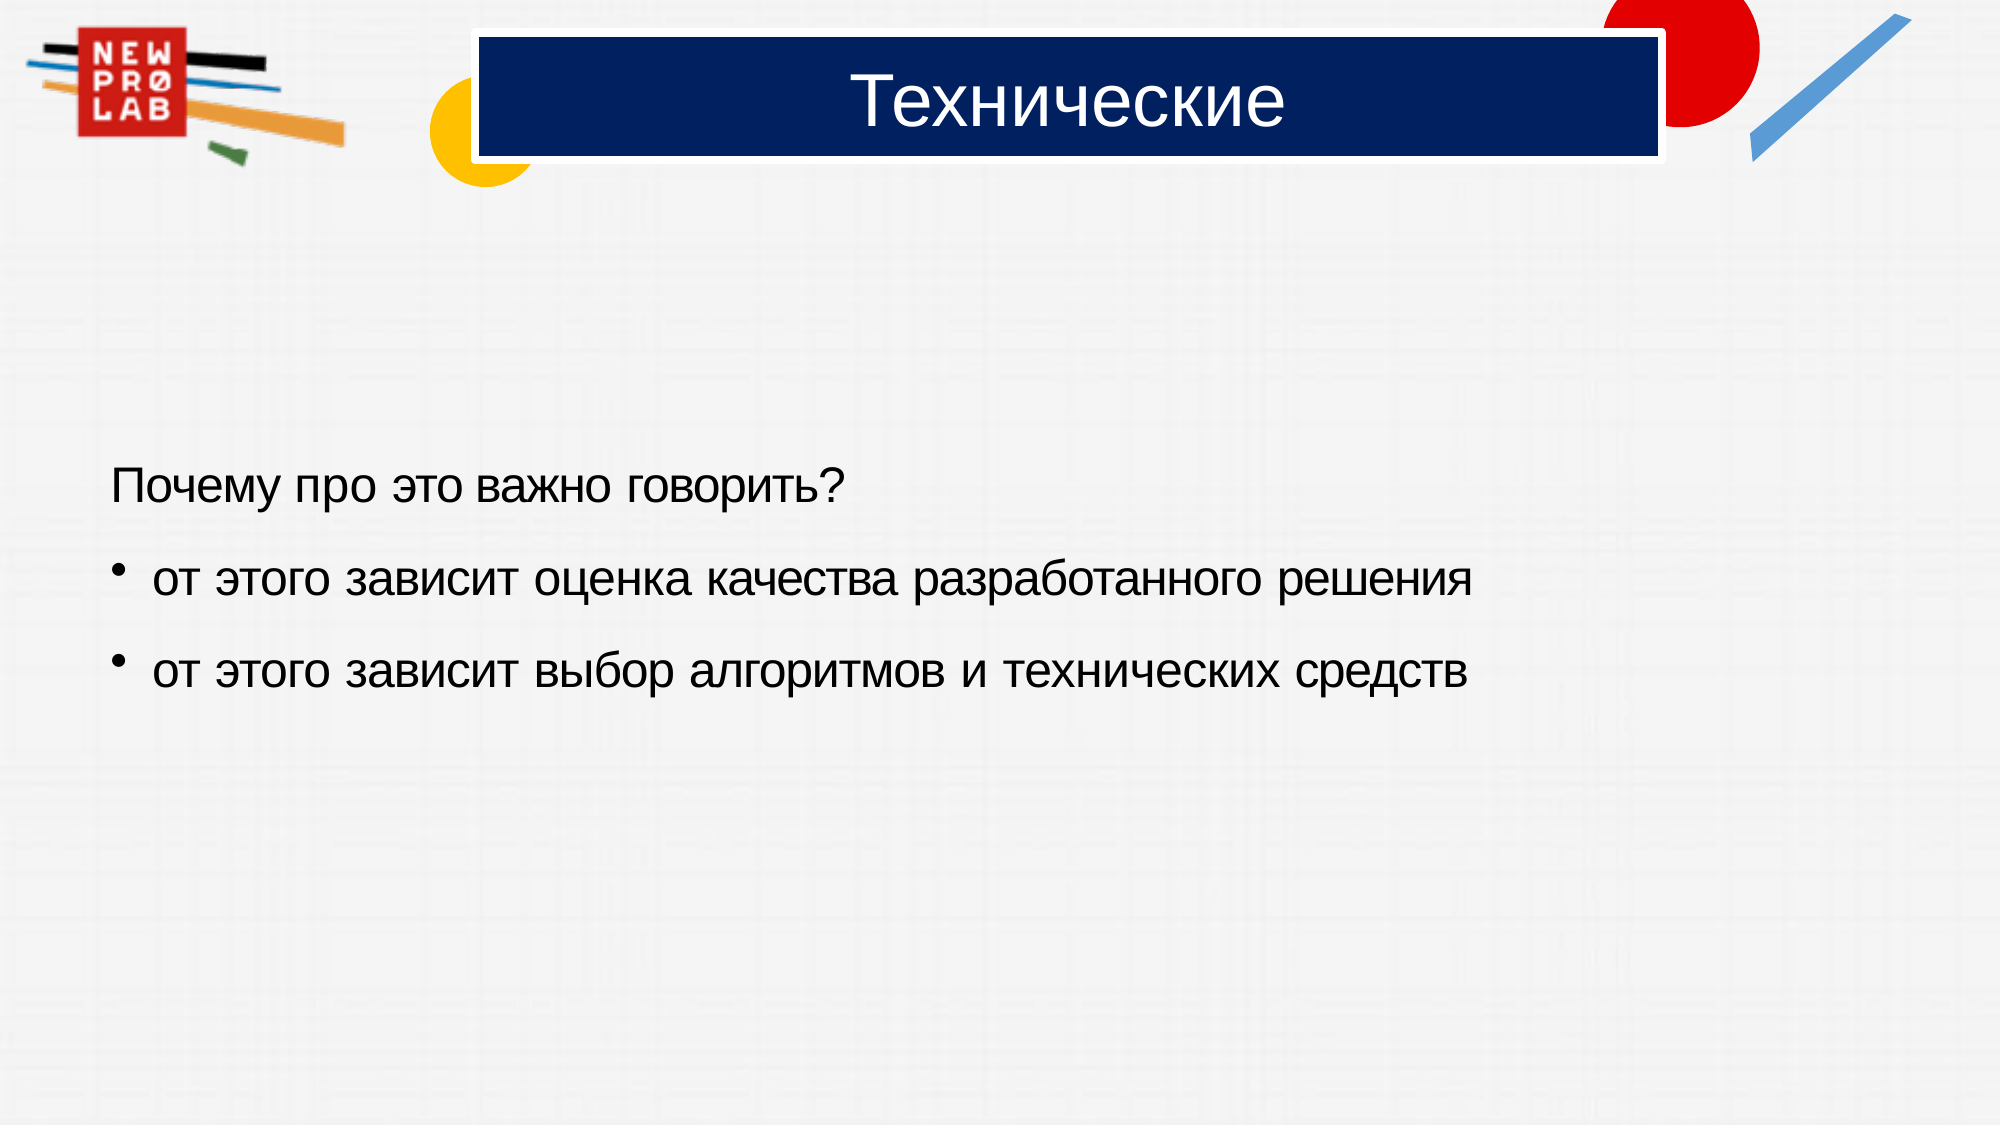

# Технические
Почему про это важно говорить?
от этого зависит оценка качества разработанного решения
от этого зависит выбор алгоритмов и технических средств